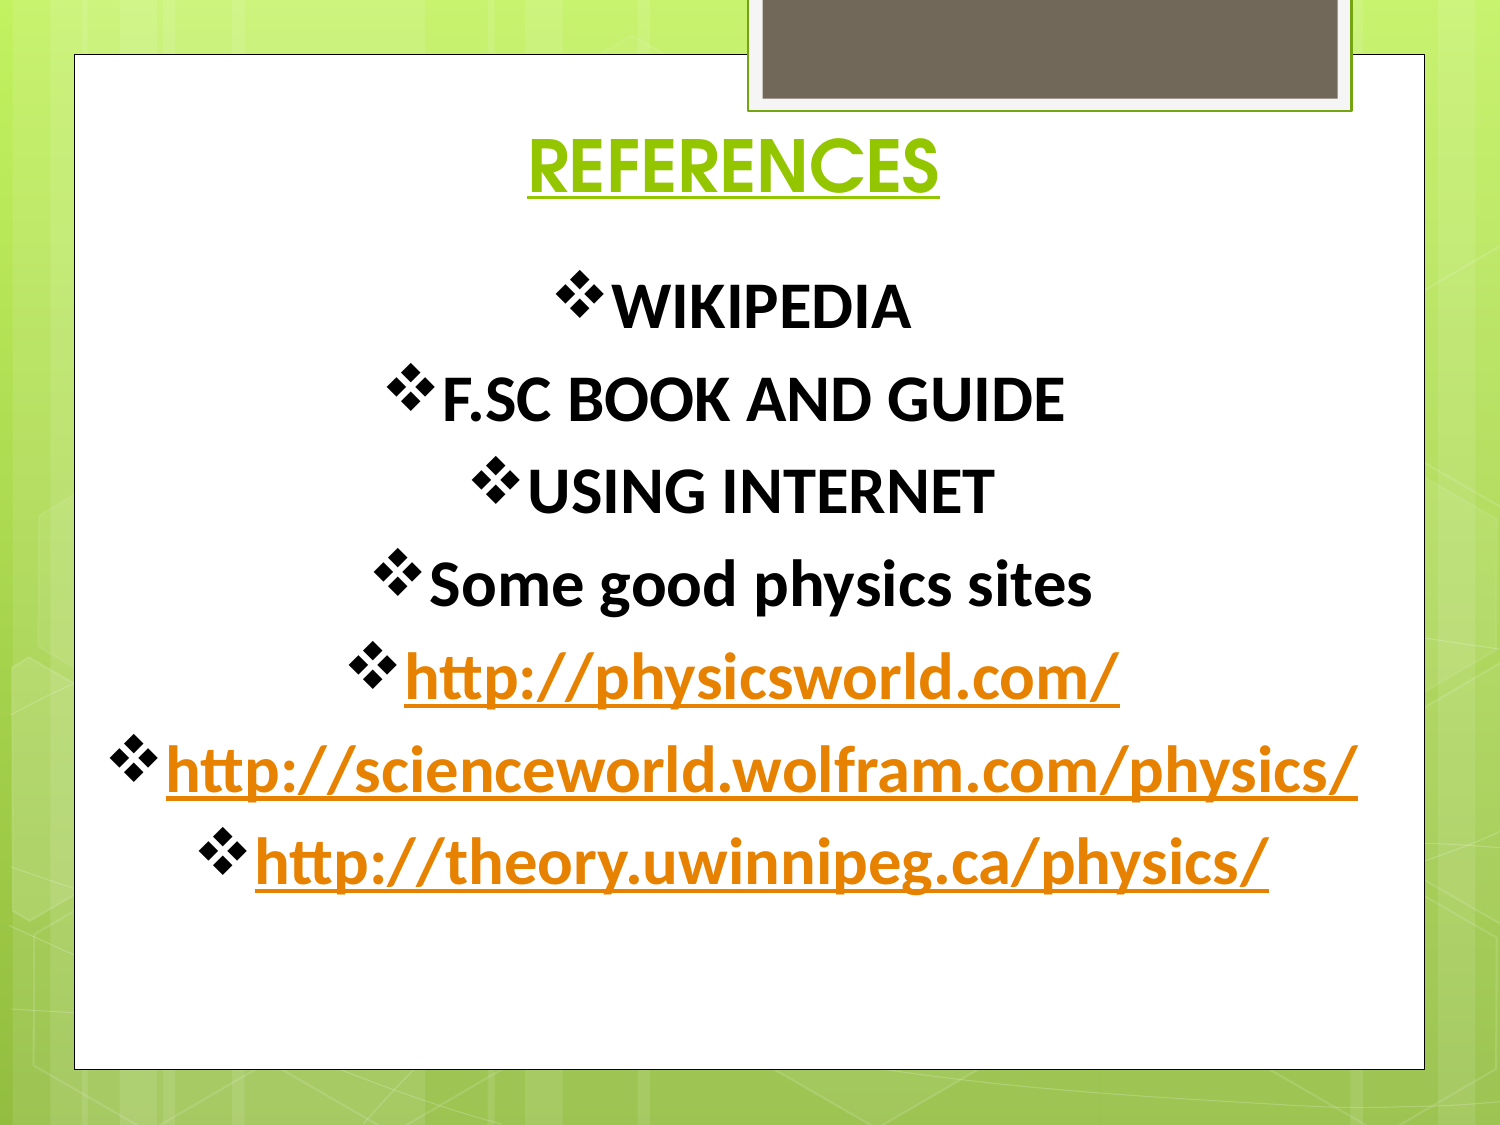

# REFERENCES

WIKIPEDIA
F.SC BOOK AND GUIDE
USING INTERNET
Some good physics sites
http://physicsworld.com/
http://scienceworld.wolfram.com/physics/
http://theory.uwinnipeg.ca/physics/